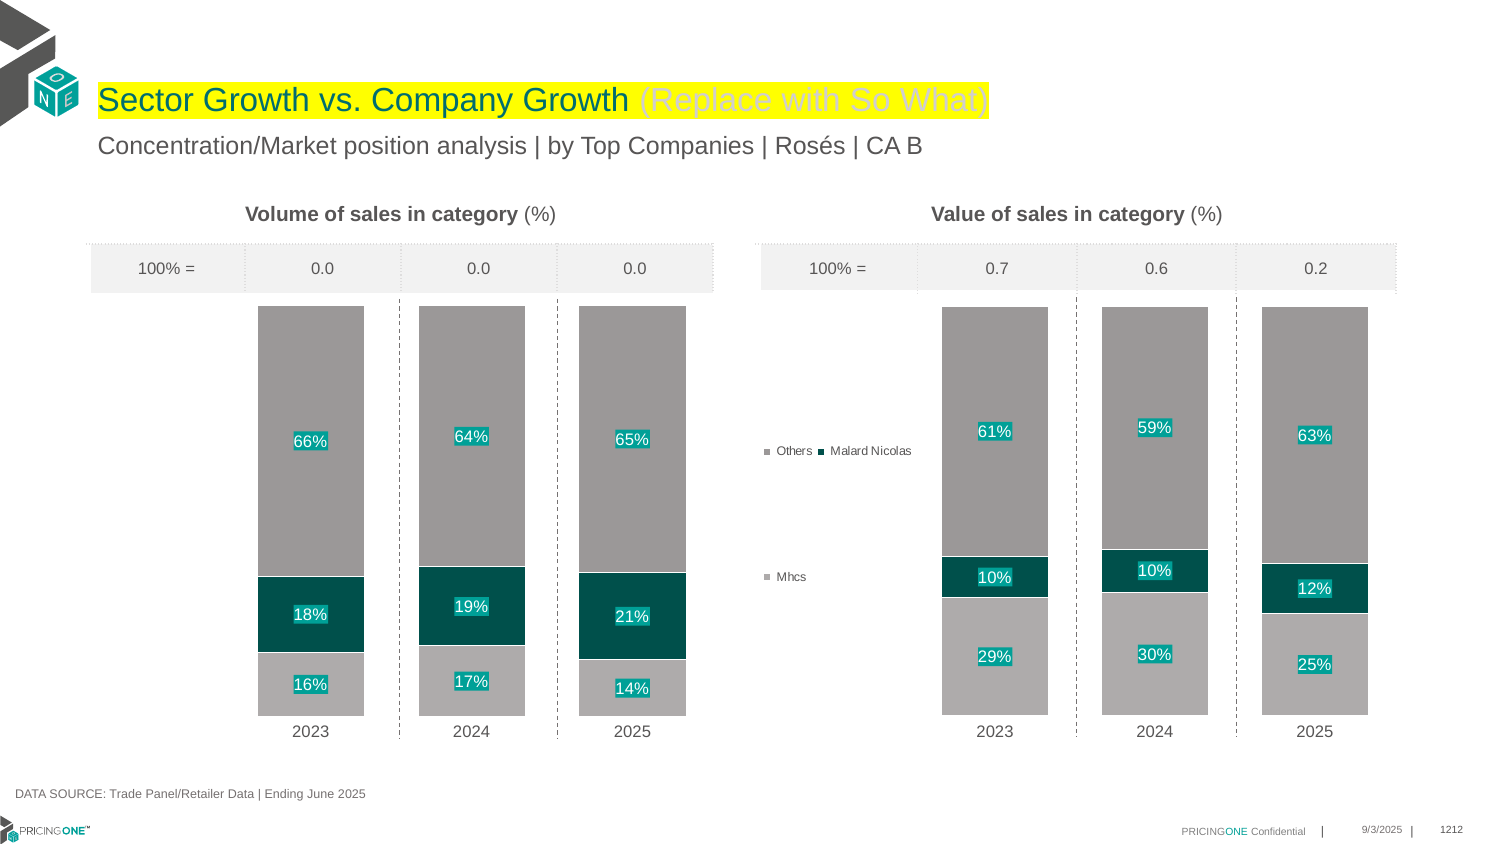

# Sector Growth vs. Company Growth (Replace with So What)
Concentration/Market position analysis | by Top Companies | Rosés | CA B
| Volume of sales in category (%) |  |  |  |
| --- | --- | --- | --- |
| 100% = | 0.0 | 0.0 | 0.0 |
| Value of sales in category (%) |  |  |  |
| --- | --- | --- | --- |
| 100% = | 0.7 | 0.6 | 0.2 |

### Chart

| Category | Mhcs | Malard Nicolas | Others |
|---|---|---|---|
| 2023 | 0.15570390732377773 | 0.1848615747103868 | 0.6594345179658355 |
| 2024 | 0.17129308350682396 | 0.1919962988665279 | 0.6367106176266482 |
| 2025 | 0.13737551259519626 | 0.2123608670181605 | 0.6502636203866432 |

### Chart

| Category | Mhcs | Malard Nicolas | Others |
|---|---|---|---|
| 2023 | 0.2879751583682603 | 0.1008969795353769 | 0.6111278620963627 |
| 2024 | 0.3019248392961656 | 0.10397345456274294 | 0.5941017061410914 |
| 2025 | 0.25002546732542147 | 0.12037555815888215 | 0.6295989745156964 |
DATA SOURCE: Trade Panel/Retailer Data | Ending June 2025

9/3/2025
1212